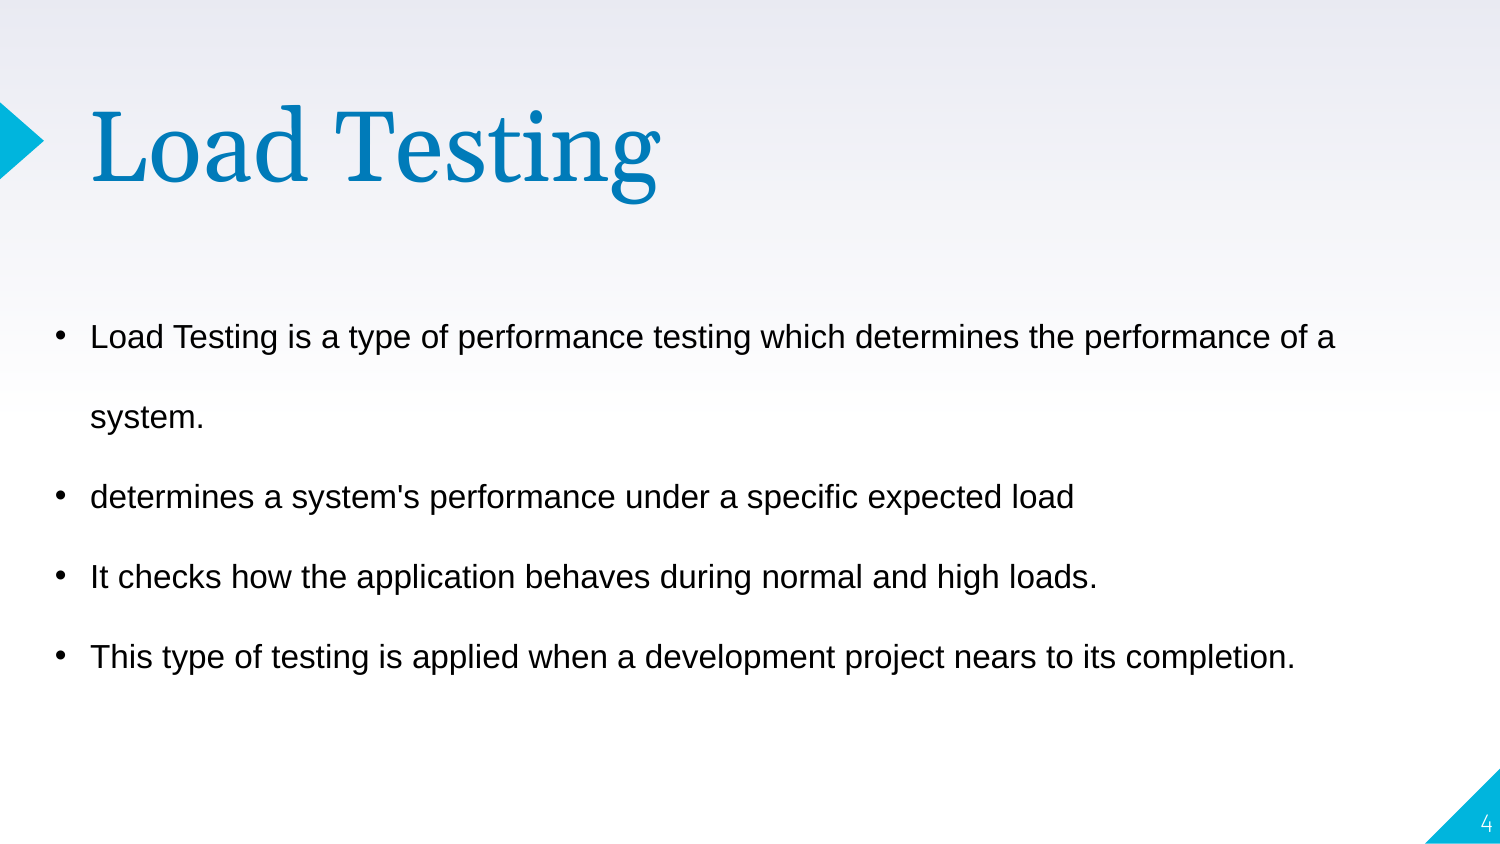

Load Testing
Load Testing is a type of performance testing which determines the performance of a system.
determines a system's performance under a specific expected load
It checks how the application behaves during normal and high loads.
This type of testing is applied when a development project nears to its completion.

4